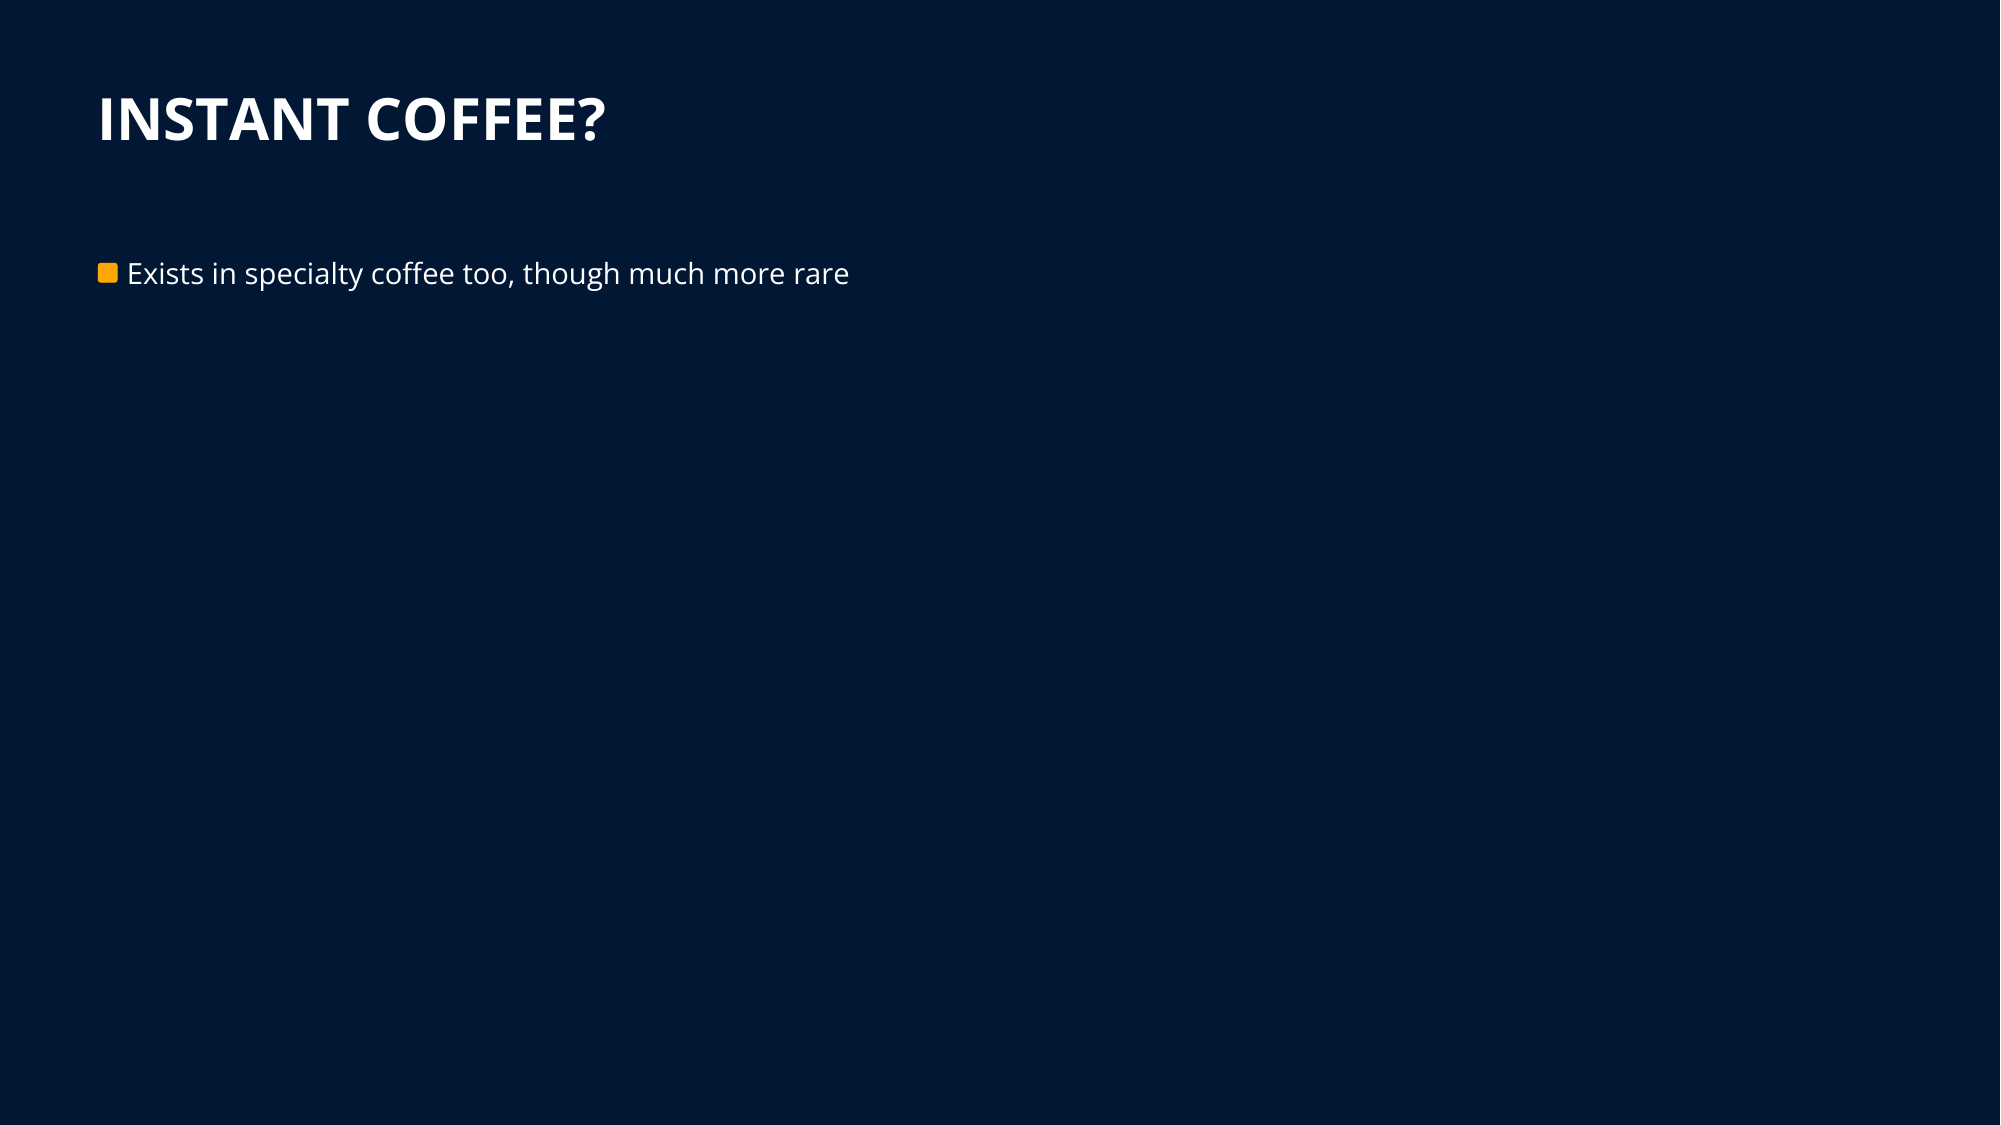

# Instant Coffee?
Exists in specialty coffee too, though much more rare